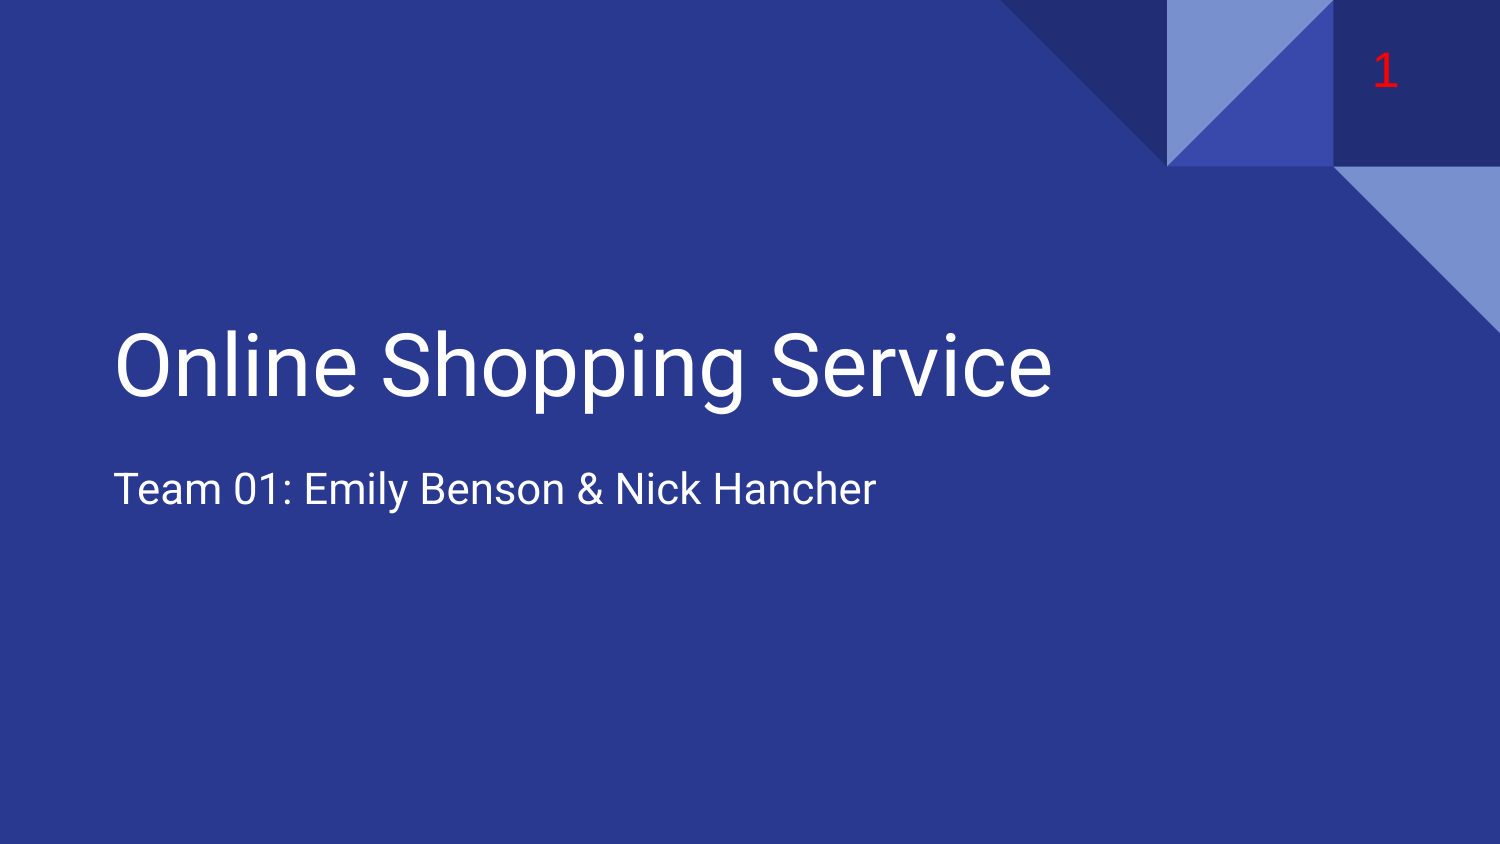

1
# Online Shopping Service
Team 01: Emily Benson & Nick Hancher